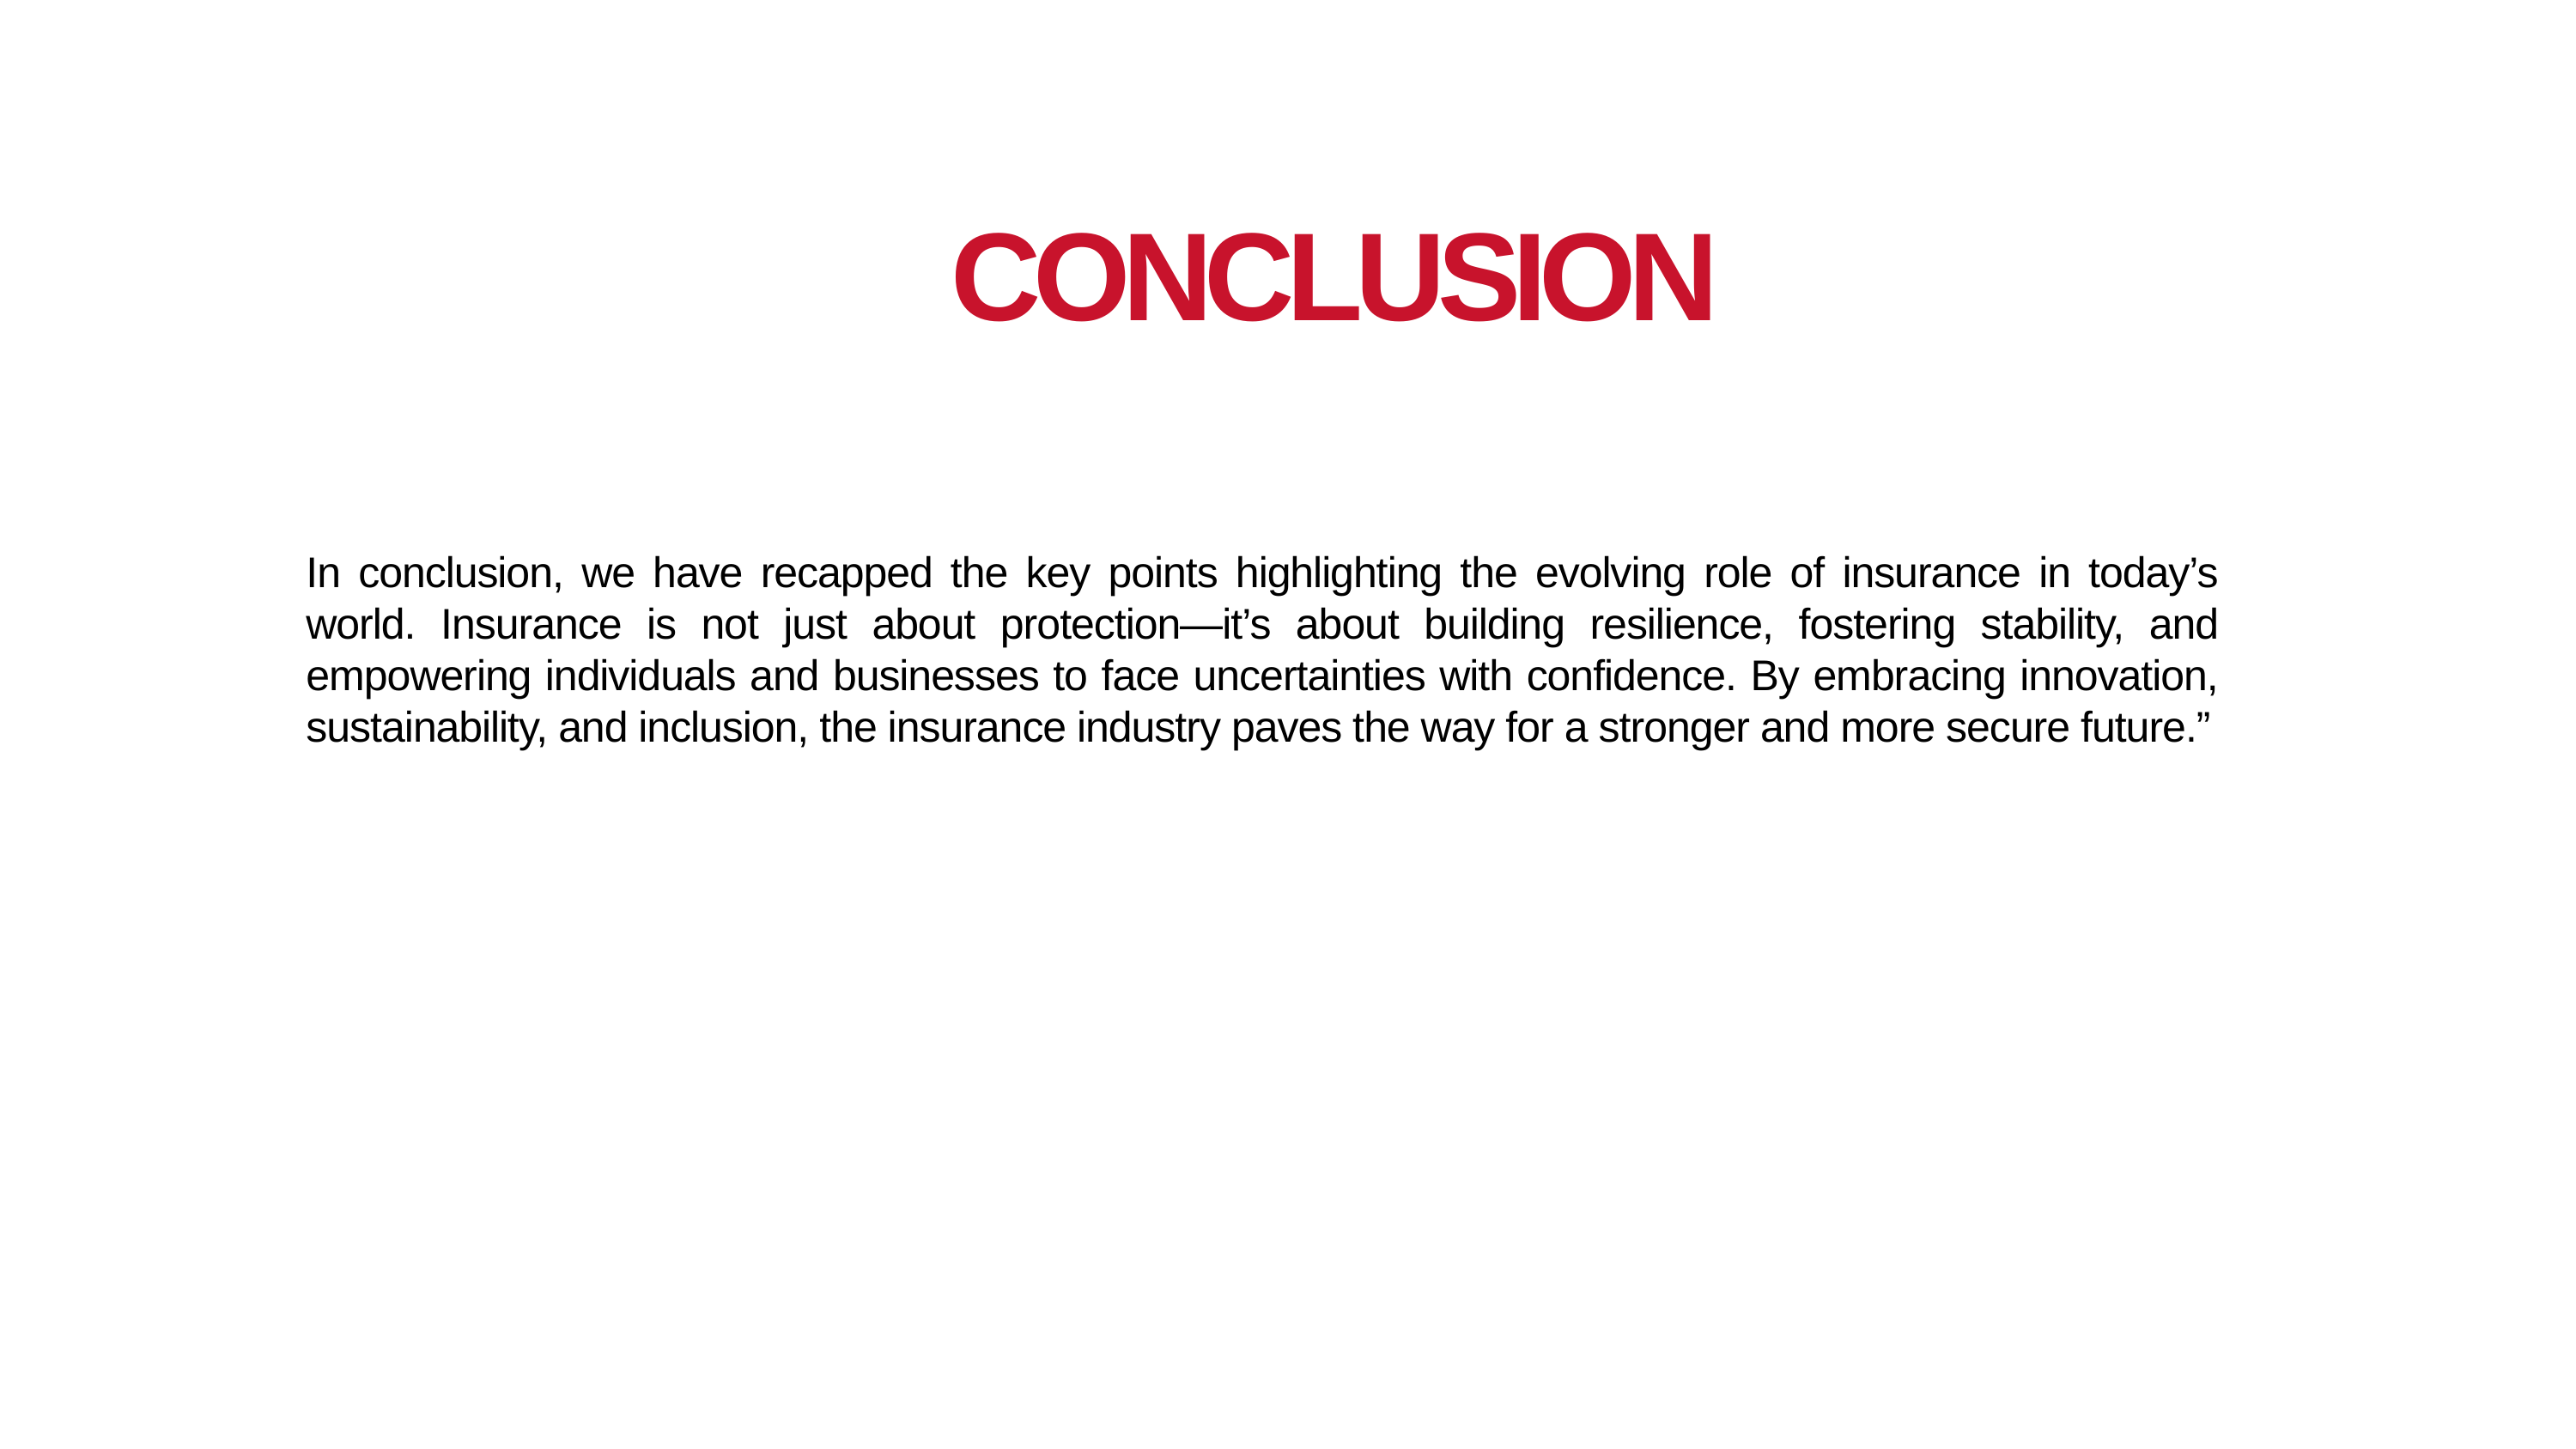

CONCLUSION
In conclusion, we have recapped the key points highlighting the evolving role of insurance in today’s world. Insurance is not just about protection—it’s about building resilience, fostering stability, and empowering individuals and businesses to face uncertainties with confidence. By embracing innovation, sustainability, and inclusion, the insurance industry paves the way for a stronger and more secure future.”